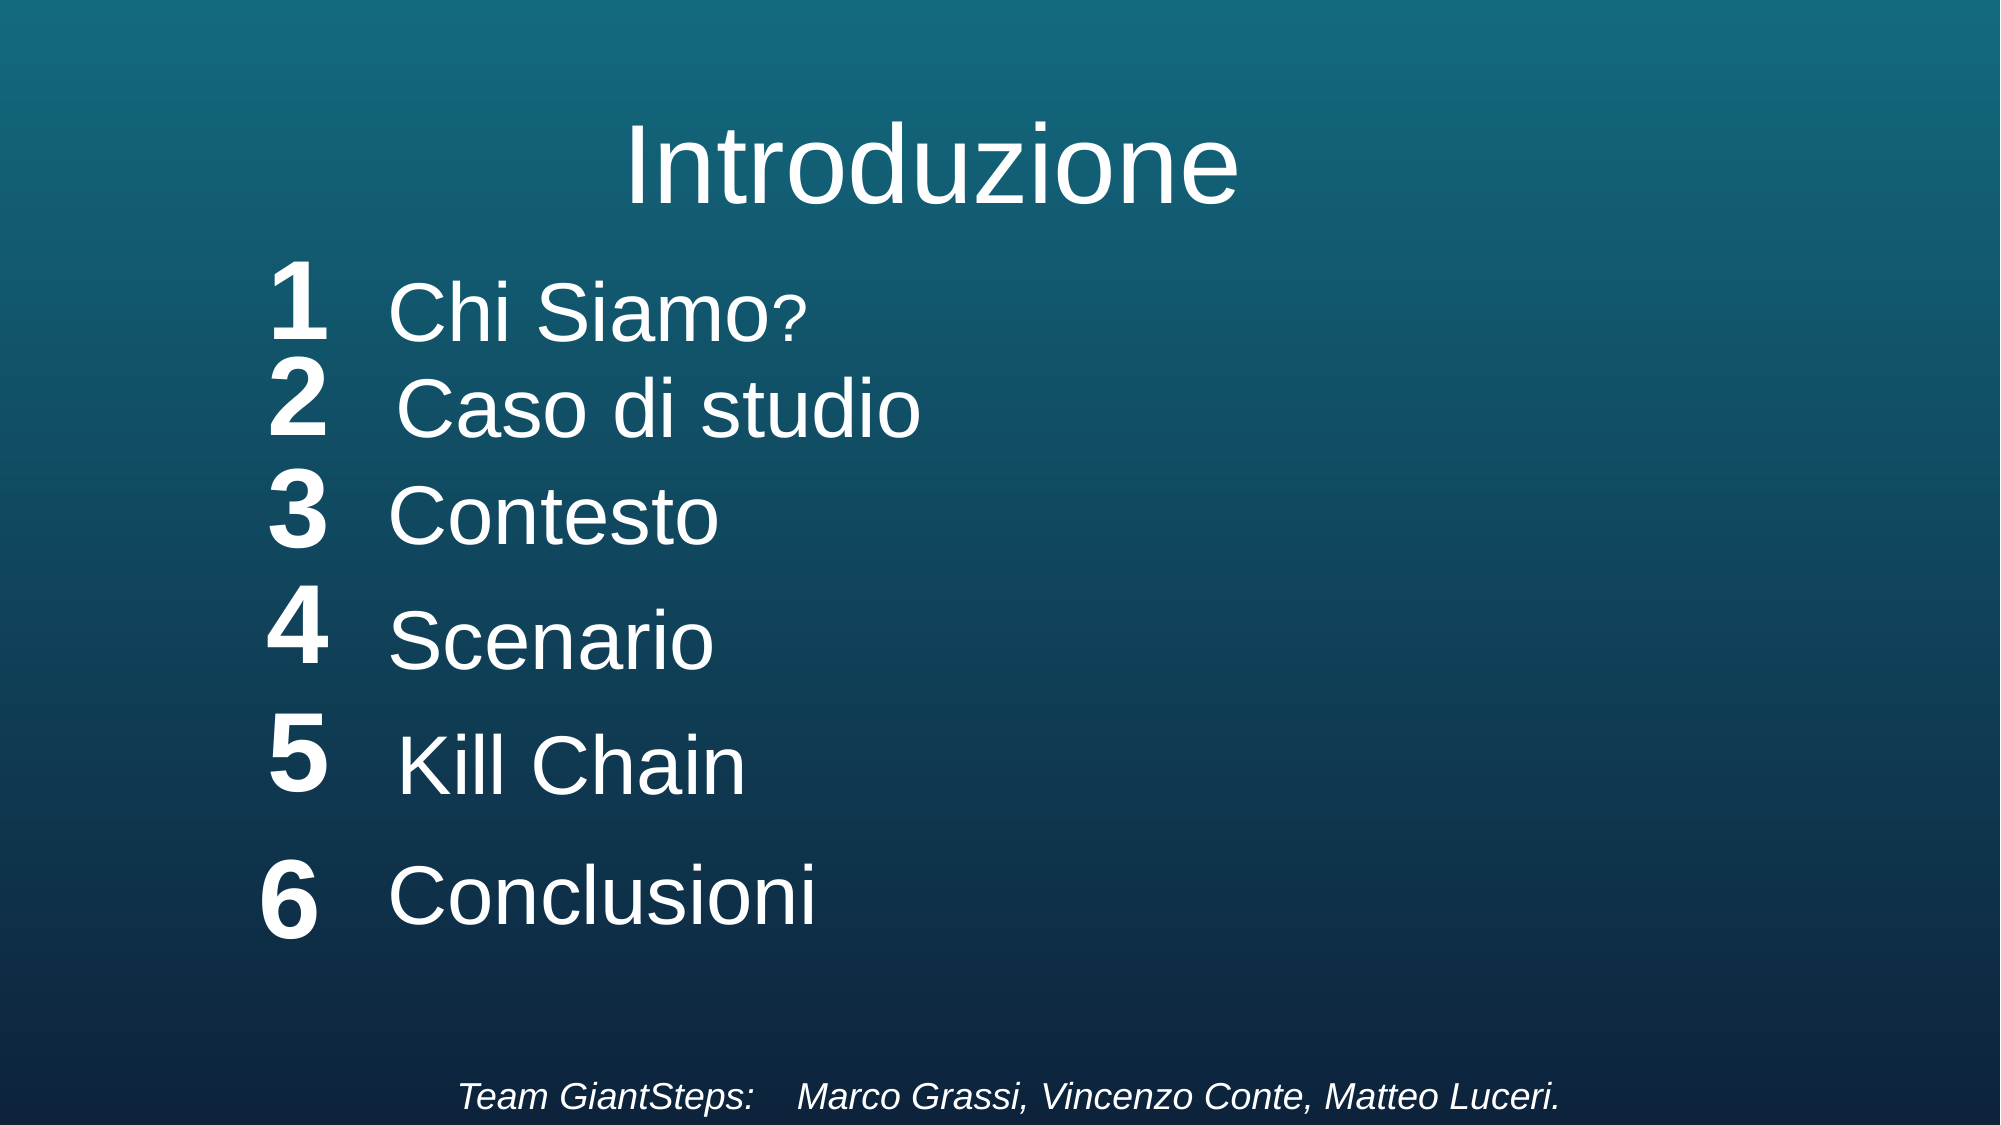

4
Introduzione
1
Chi Siamo?
2
  Caso di studio
3
Scenario
Contesto
5

Kill Chain
6
Conclusioni
Team GiantSteps:    Marco Grassi, Vincenzo Conte, Matteo Luceri.